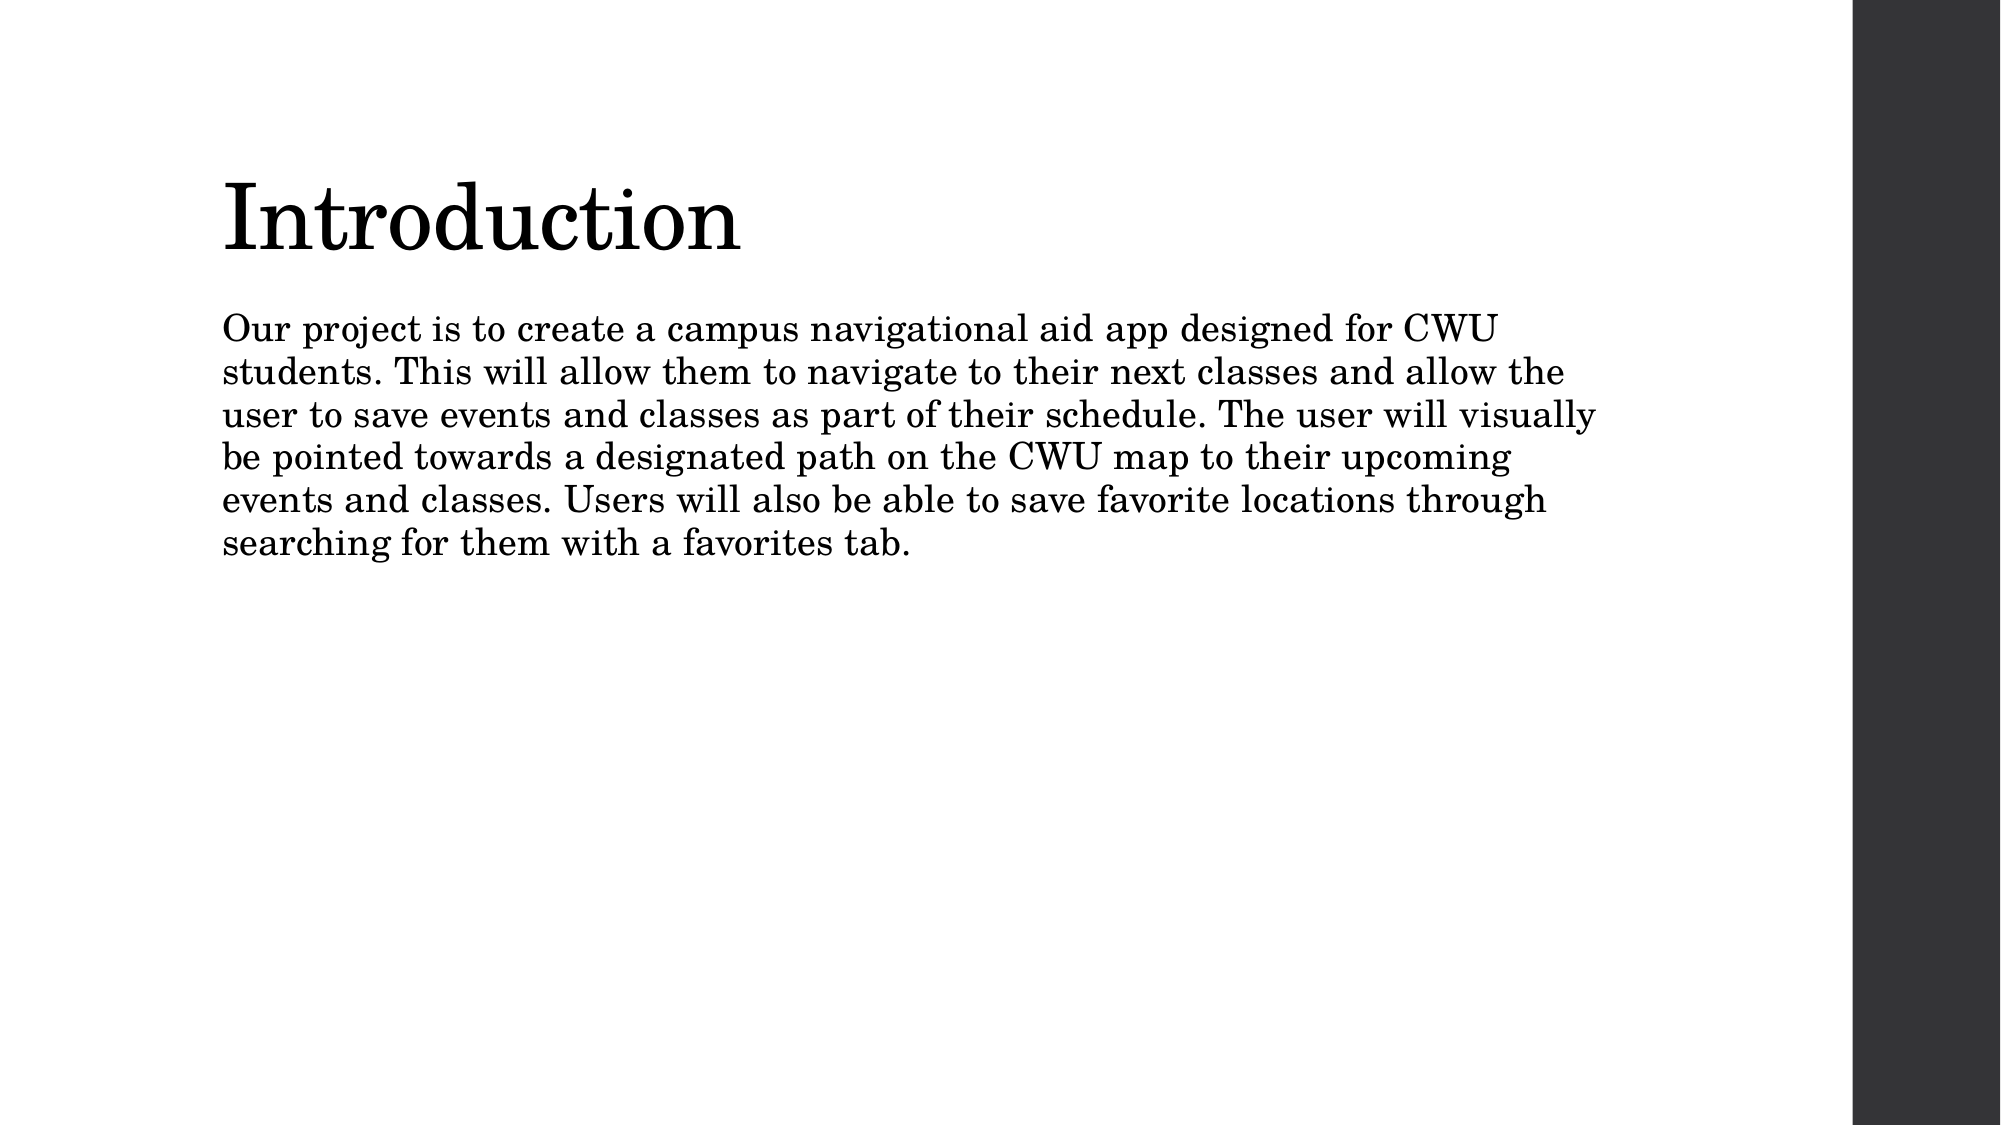

# Introduction
Our project is to create a campus navigational aid app designed for CWU students. This will allow them to navigate to their next classes and allow the user to save events and classes as part of their schedule. The user will visually be pointed towards a designated path on the CWU map to their upcoming events and classes. Users will also be able to save favorite locations through searching for them with a favorites tab. ​ ​ ​